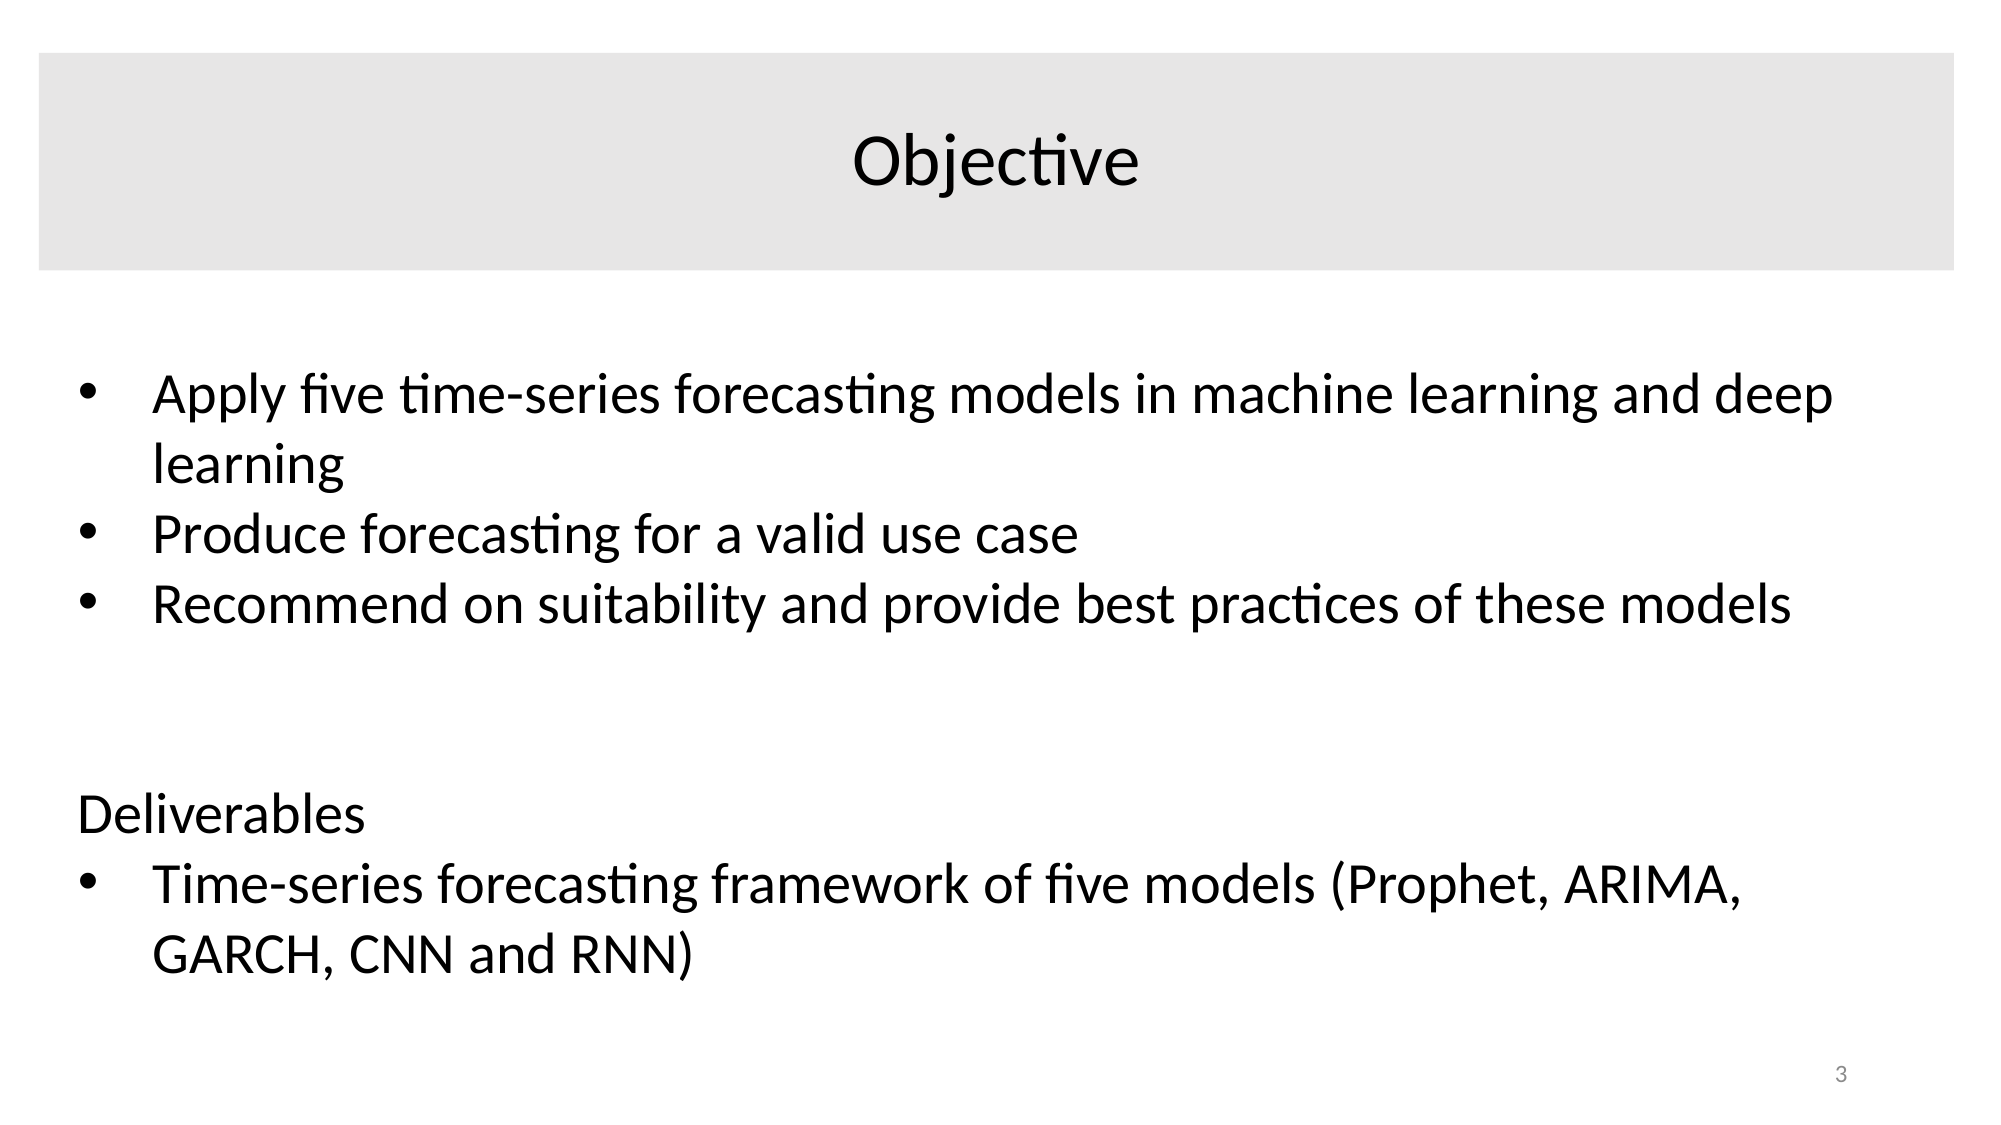

Objective

Apply five time-series forecasting models in machine learning and deep learning
Produce forecasting for a valid use case
Recommend on suitability and provide best practices of these models

Deliverables
Time-series forecasting framework of five models (Prophet, ARIMA, GARCH, CNN and RNN)

3